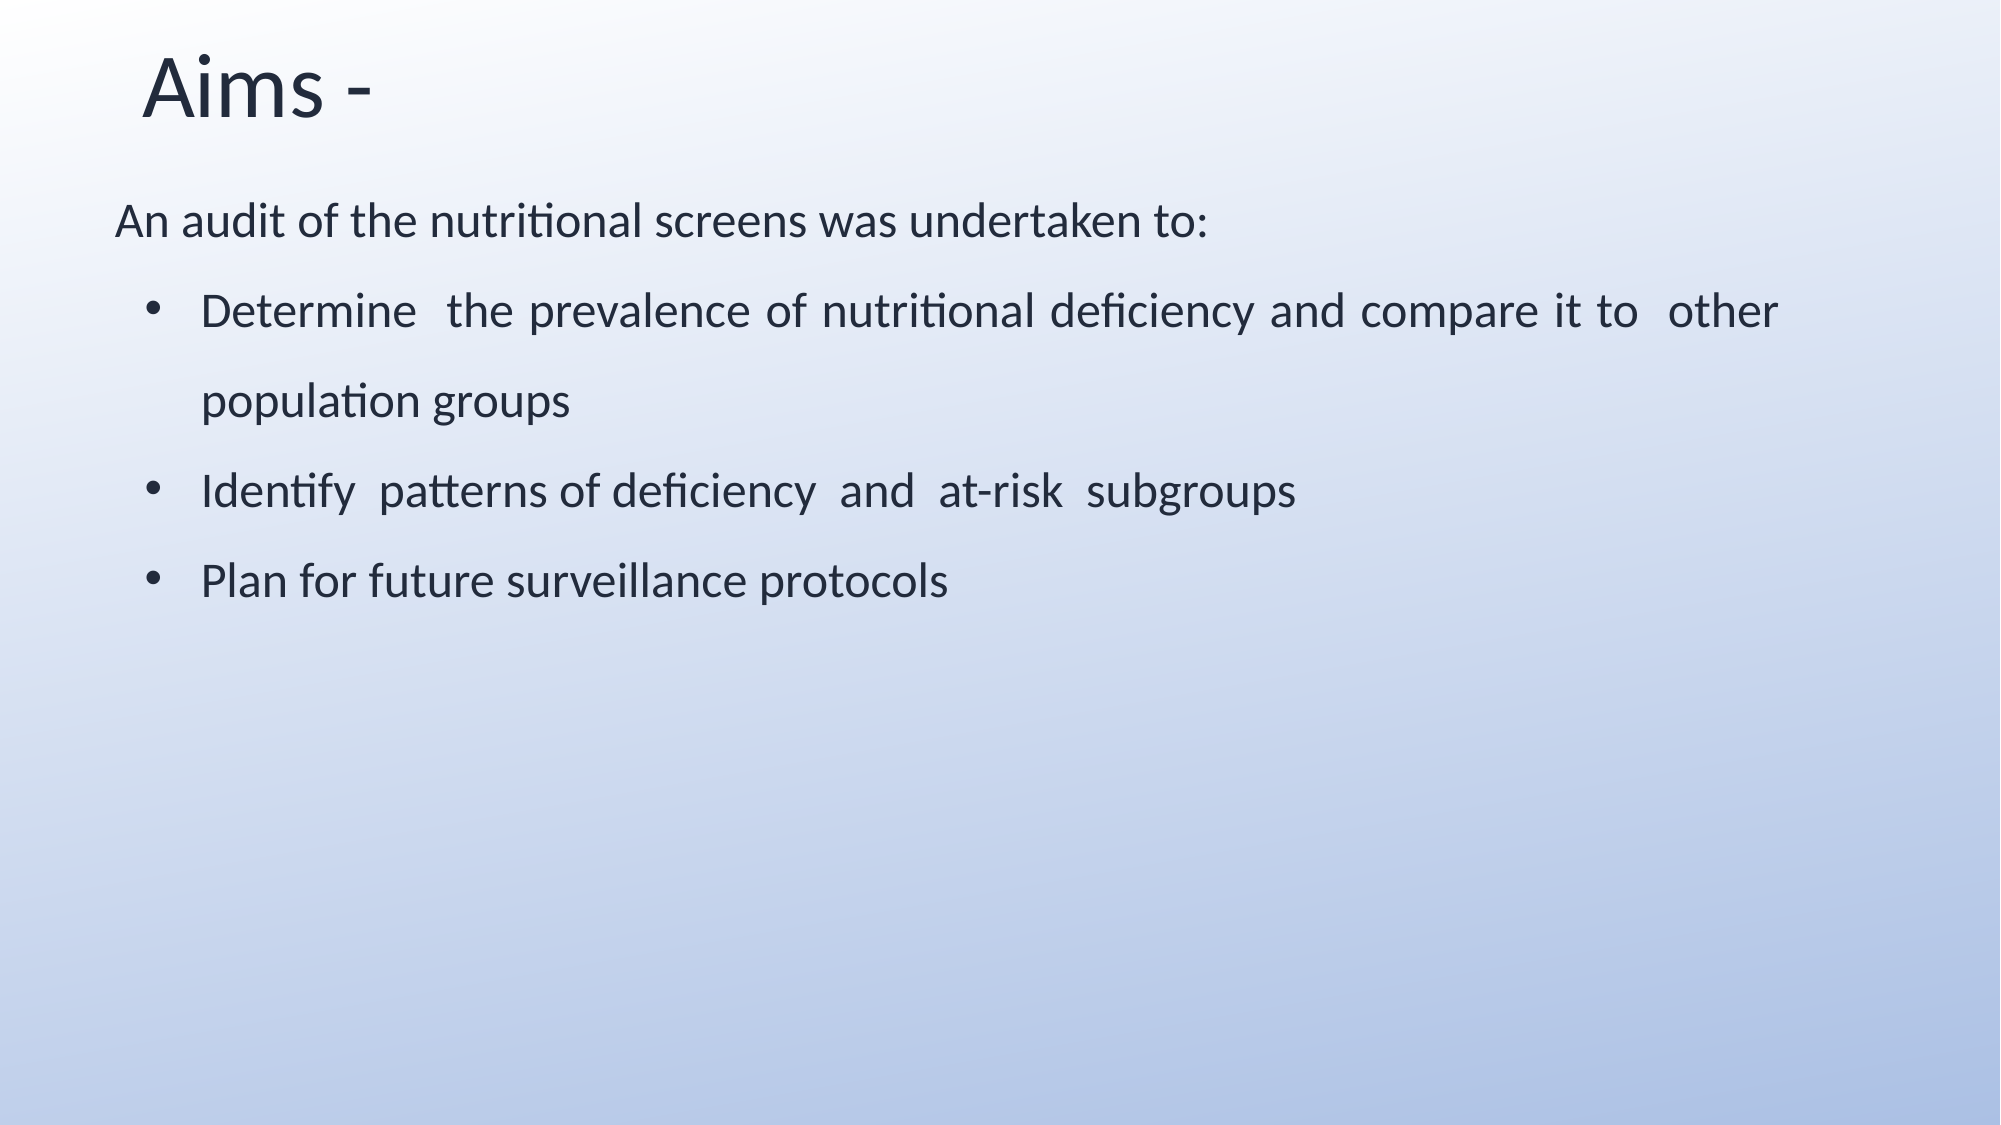

# Aims -
 An audit of the nutritional screens was undertaken to:
Determine  the prevalence of nutritional deficiency and compare it to  other population groups
Identify  patterns of deficiency  and  at-risk  subgroups
Plan for future surveillance protocols